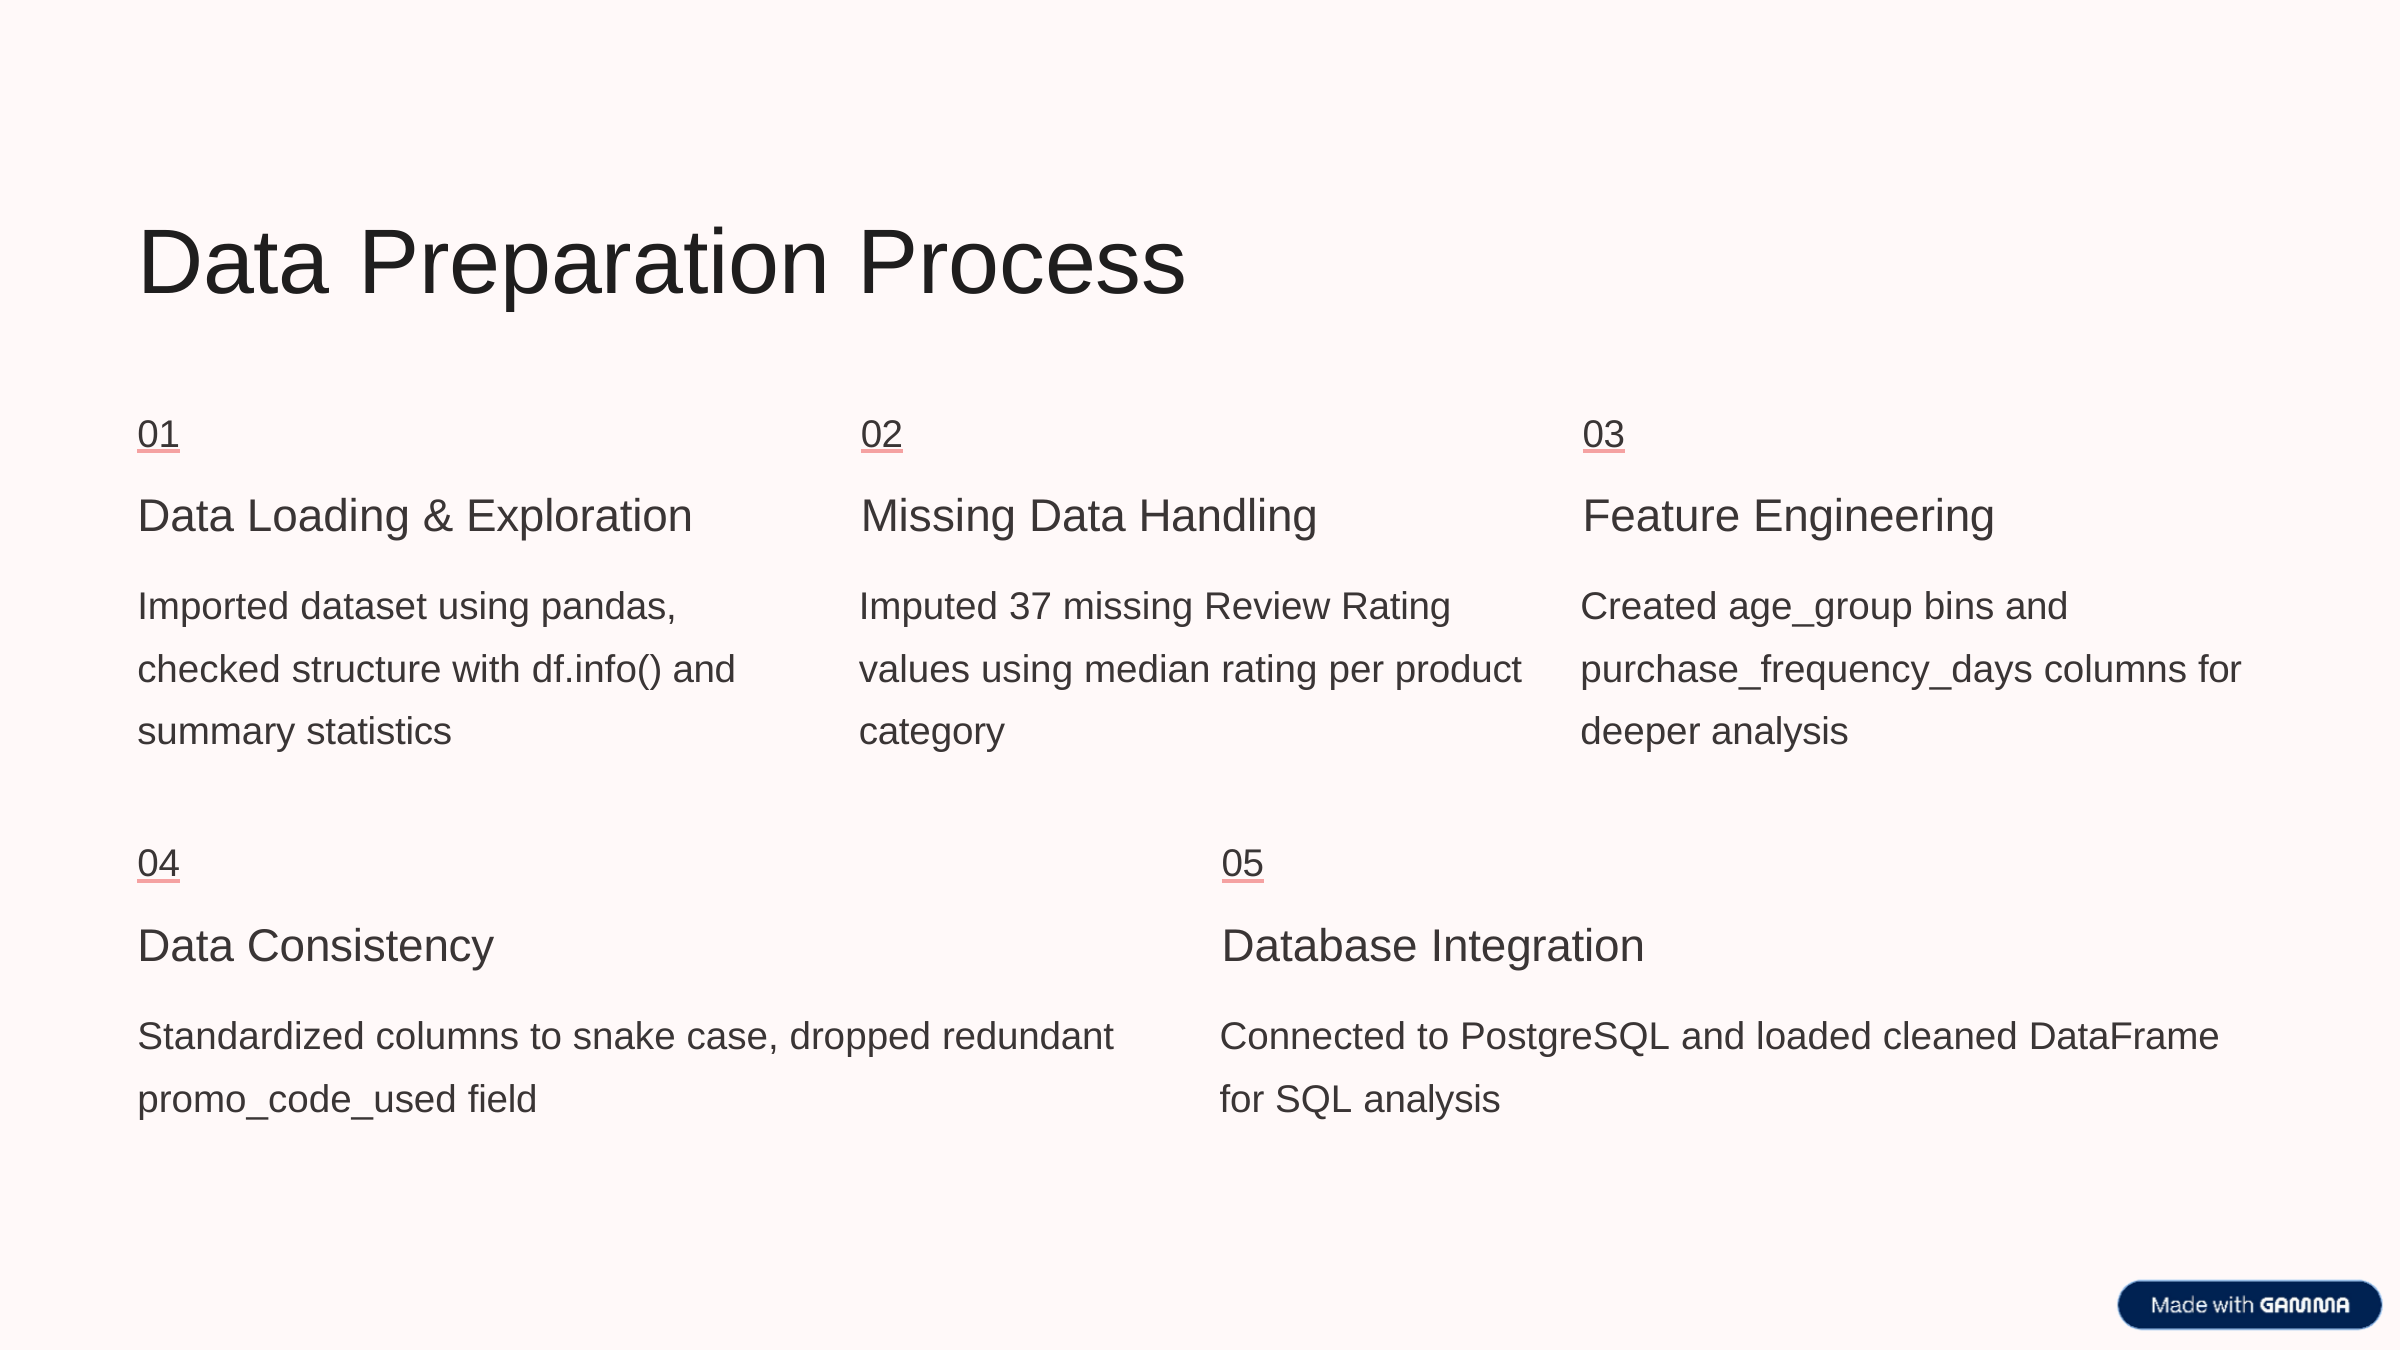

# Data	Preparation	Process
01		02		03
Data Loading & Exploration	Missing Data Handling	Feature Engineering
Imported dataset using pandas, checked structure with df.info() and summary statistics
Imputed 37 missing Review Rating values using median rating per product category
Created age_group bins and purchase_frequency_days columns for deeper analysis
04		05
Data Consistency	Database Integration
Standardized columns to snake case, dropped redundant promo_code_used field
Connected to PostgreSQL and loaded cleaned DataFrame for SQL analysis